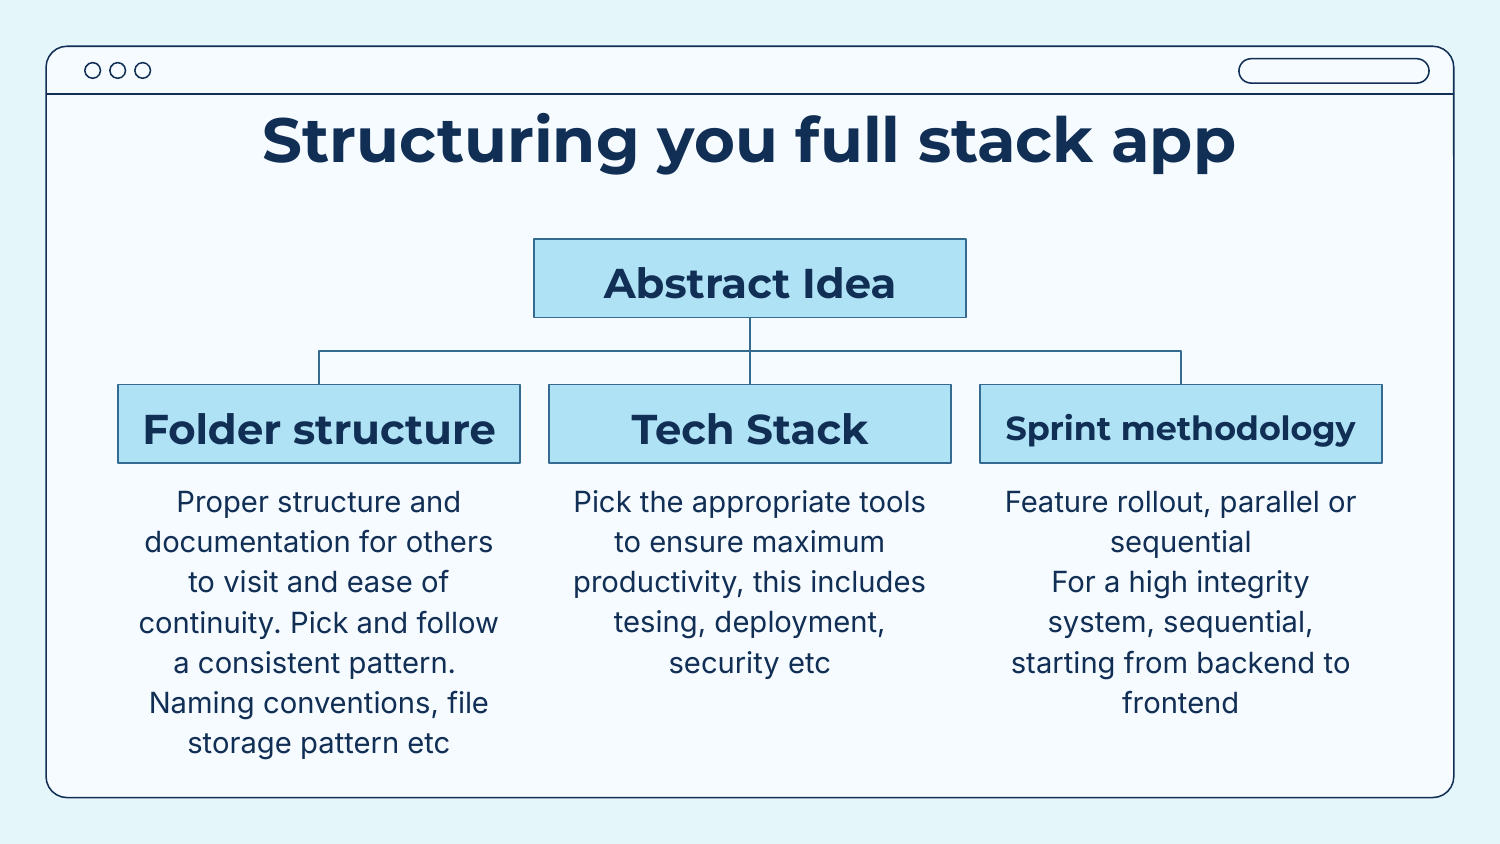

# Structuring you full stack app
Abstract Idea
Folder structure
Tech Stack
Sprint methodology
Proper structure and documentation for others to visit and ease of continuity. Pick and follow a consistent pattern.
Naming conventions, file storage pattern etc
Pick the appropriate tools to ensure maximum productivity, this includes tesing, deployment, security etc
Feature rollout, parallel or sequential
For a high integrity system, sequential, starting from backend to frontend